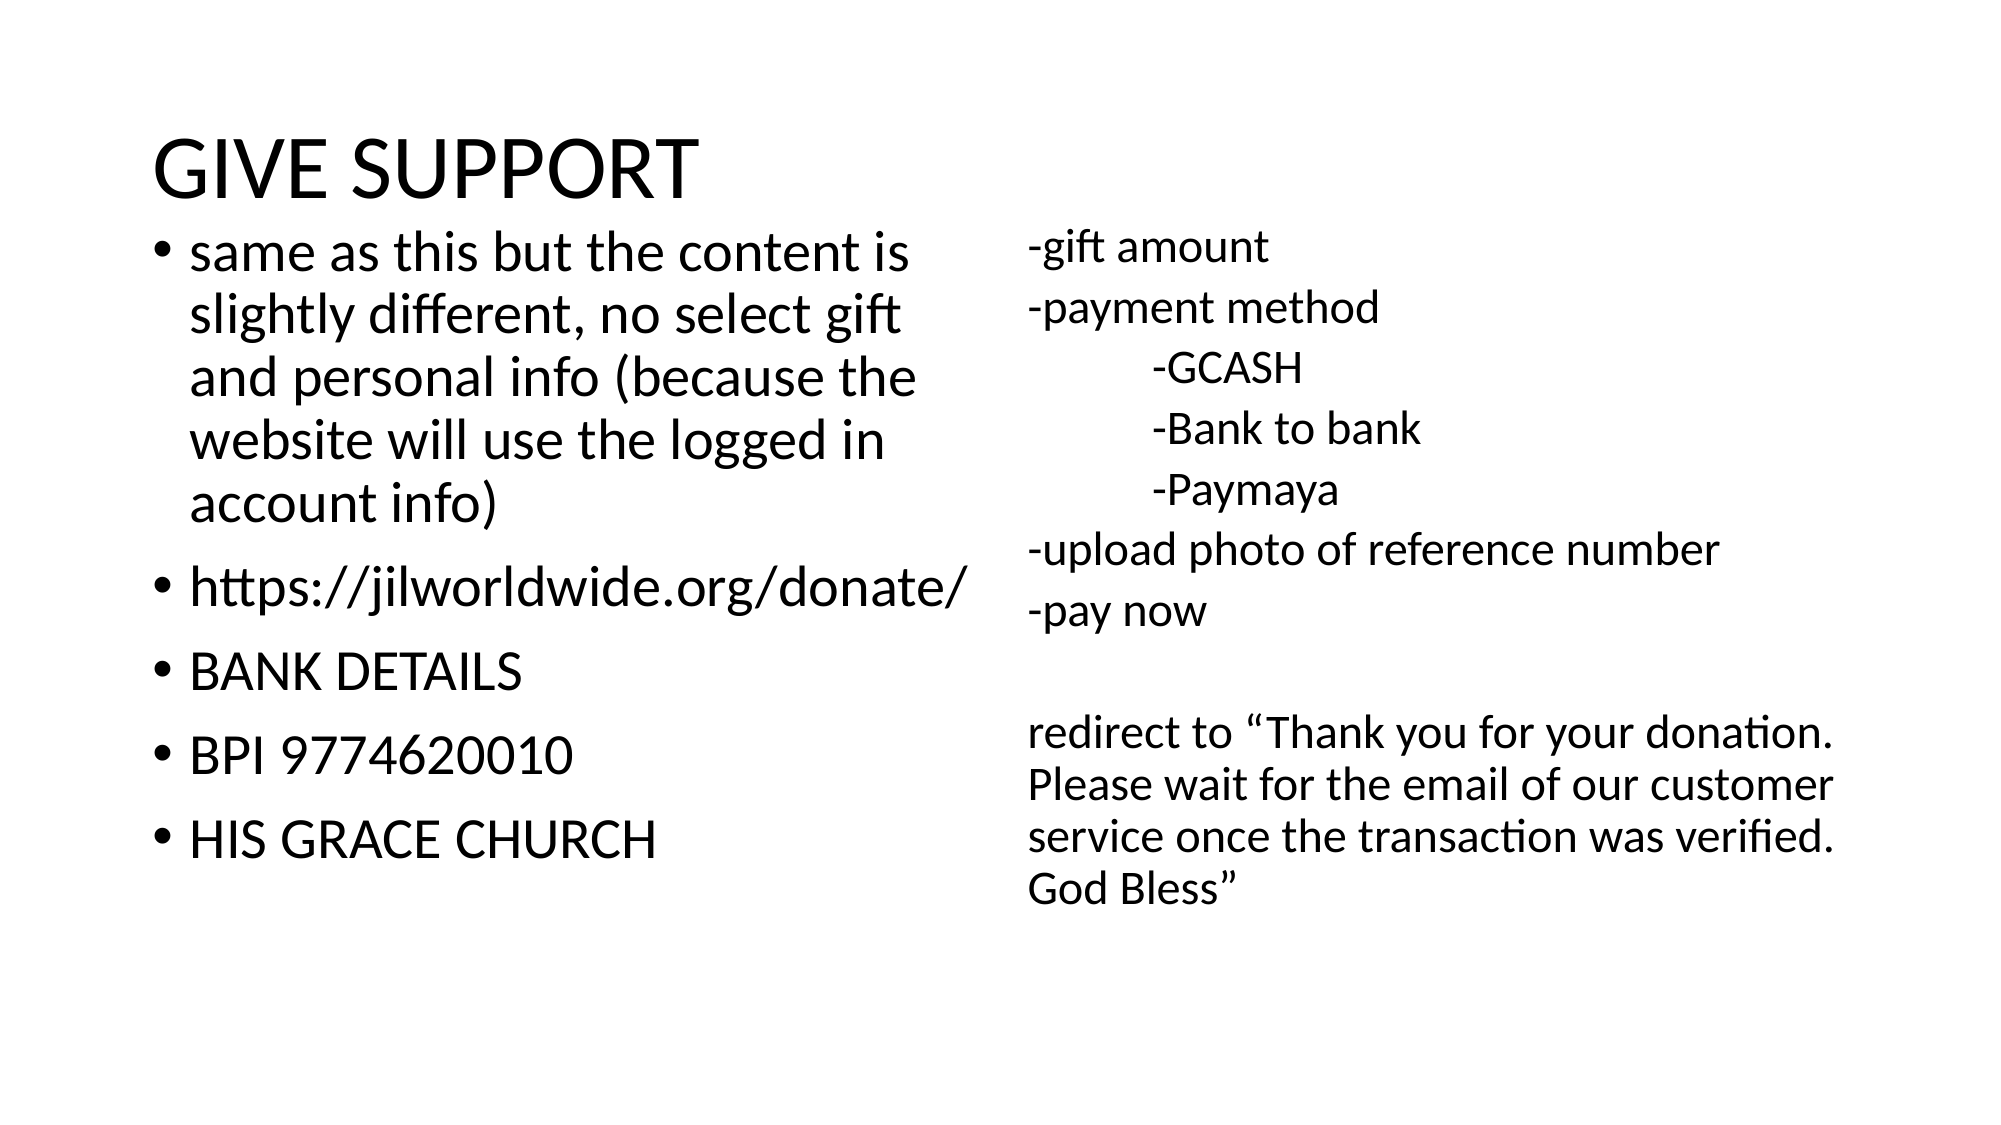

# GIVE SUPPORT
same as this but the content is slightly different, no select gift and personal info (because the website will use the logged in account info)
https://jilworldwide.org/donate/
BANK DETAILS
BPI 9774620010
HIS GRACE CHURCH

-gift amount
-payment method
	-GCASH
	-Bank to bank
	-Paymaya
-upload photo of reference number
-pay now

redirect to “Thank you for your donation. Please wait for the email of our customer service once the transaction was verified. God Bless”